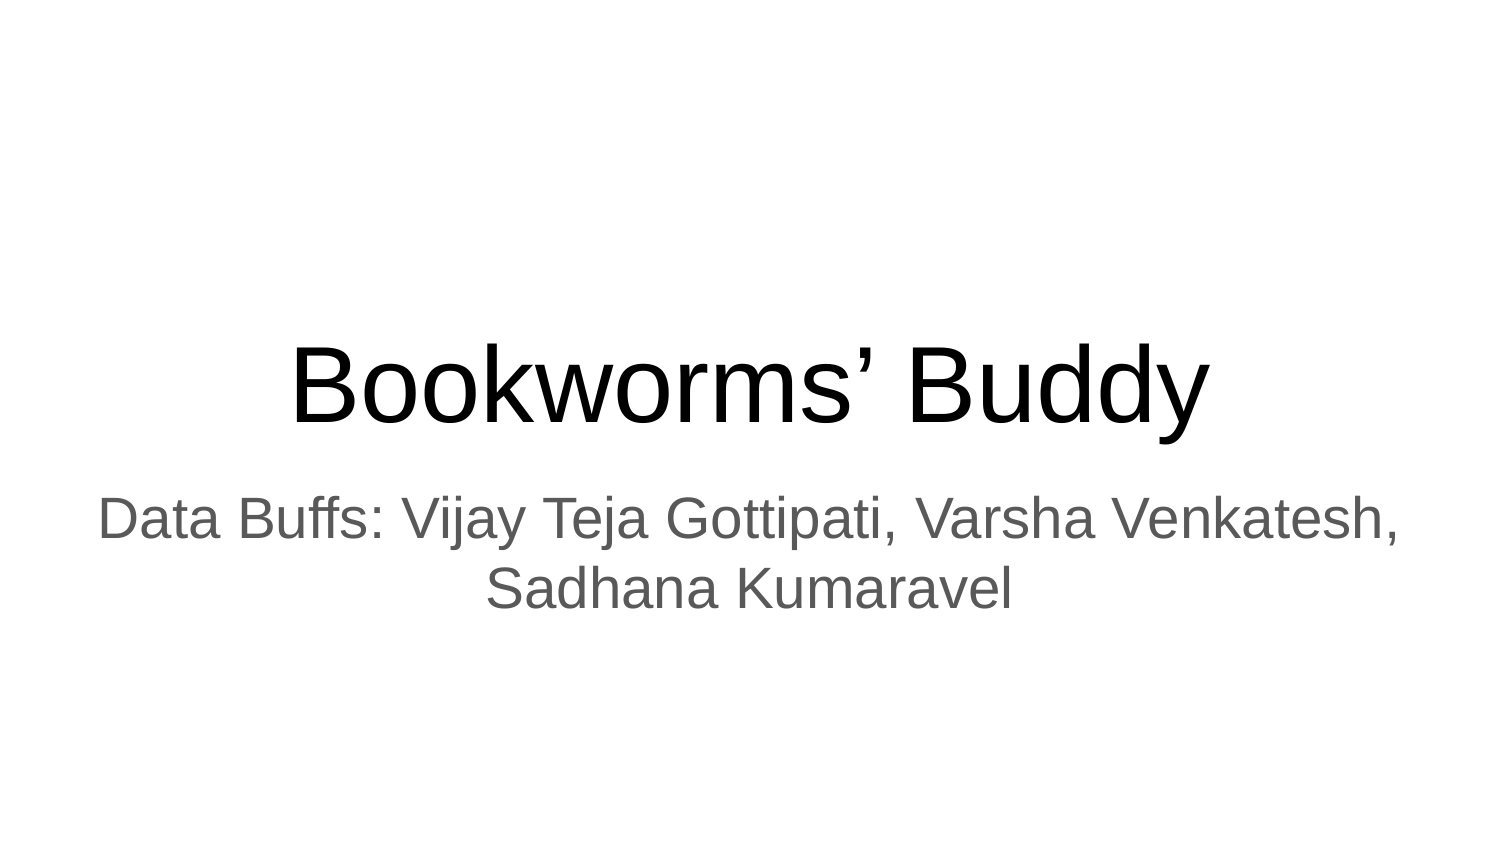

# Bookworms’ Buddy
Data Buffs: Vijay Teja Gottipati, Varsha Venkatesh, Sadhana Kumaravel